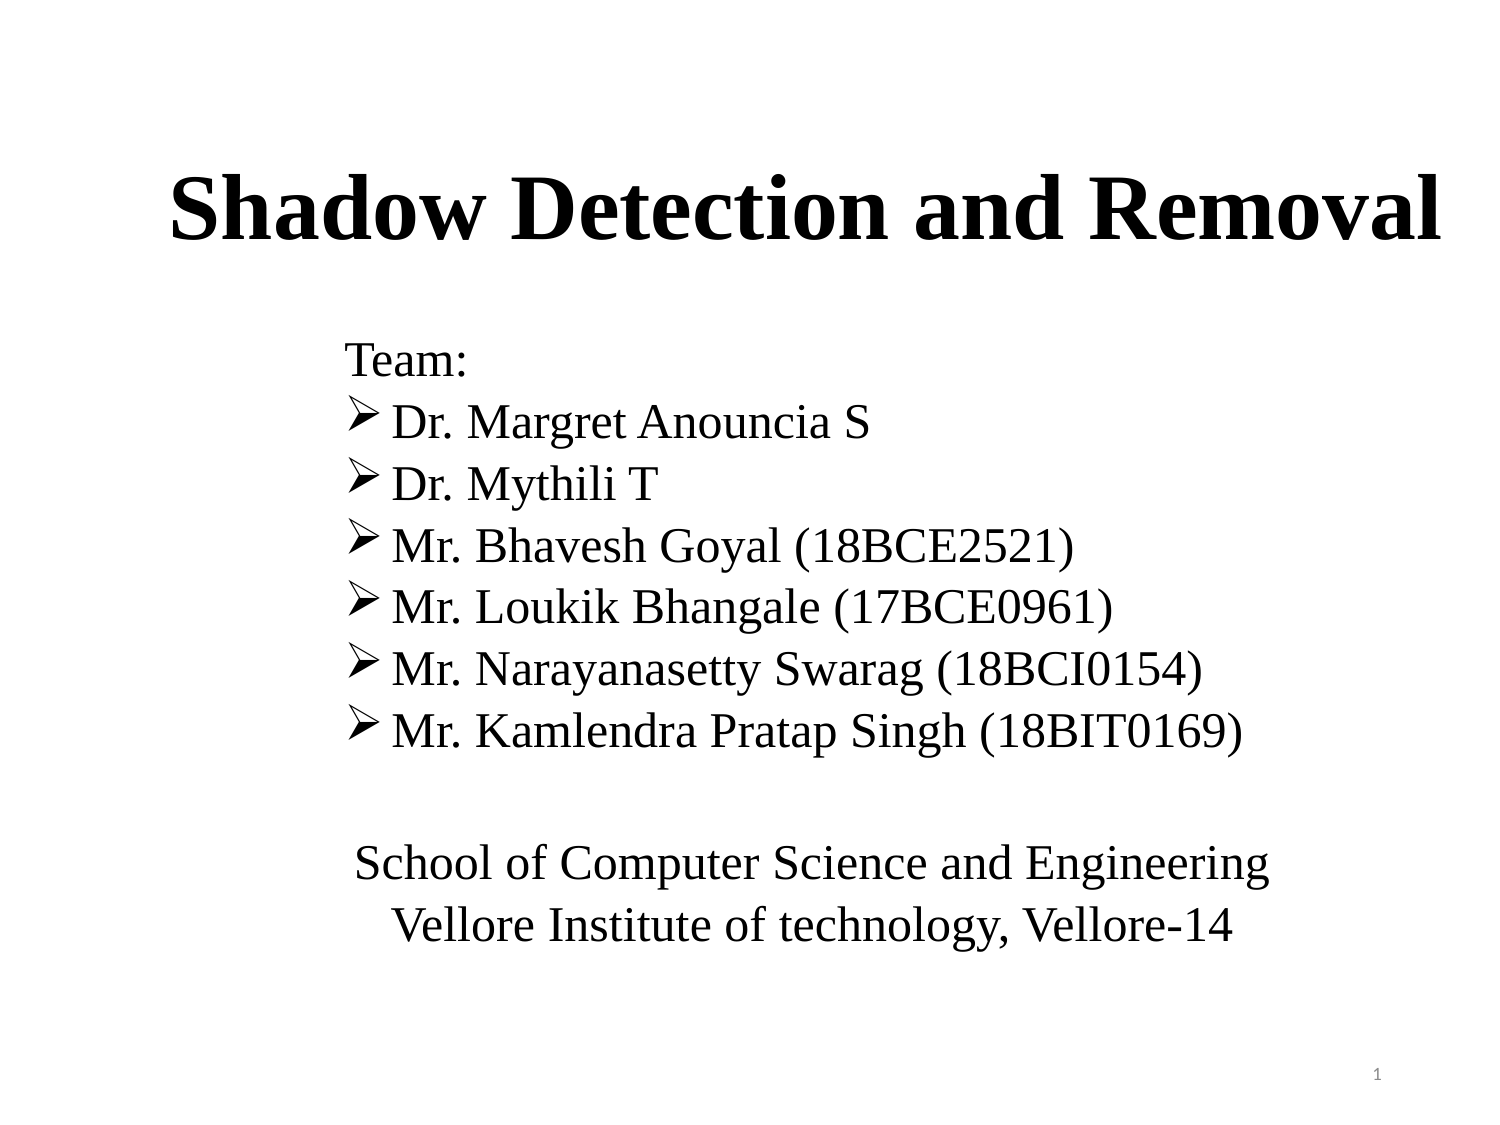

# Shadow Detection and Removal
		Team:
Dr. Margret Anouncia S
Dr. Mythili T
Mr. Bhavesh Goyal (18BCE2521)
Mr. Loukik Bhangale (17BCE0961)
Mr. Narayanasetty Swarag (18BCI0154)
Mr. Kamlendra Pratap Singh (18BIT0169)

School of Computer Science and Engineering
Vellore Institute of technology, Vellore-14

1